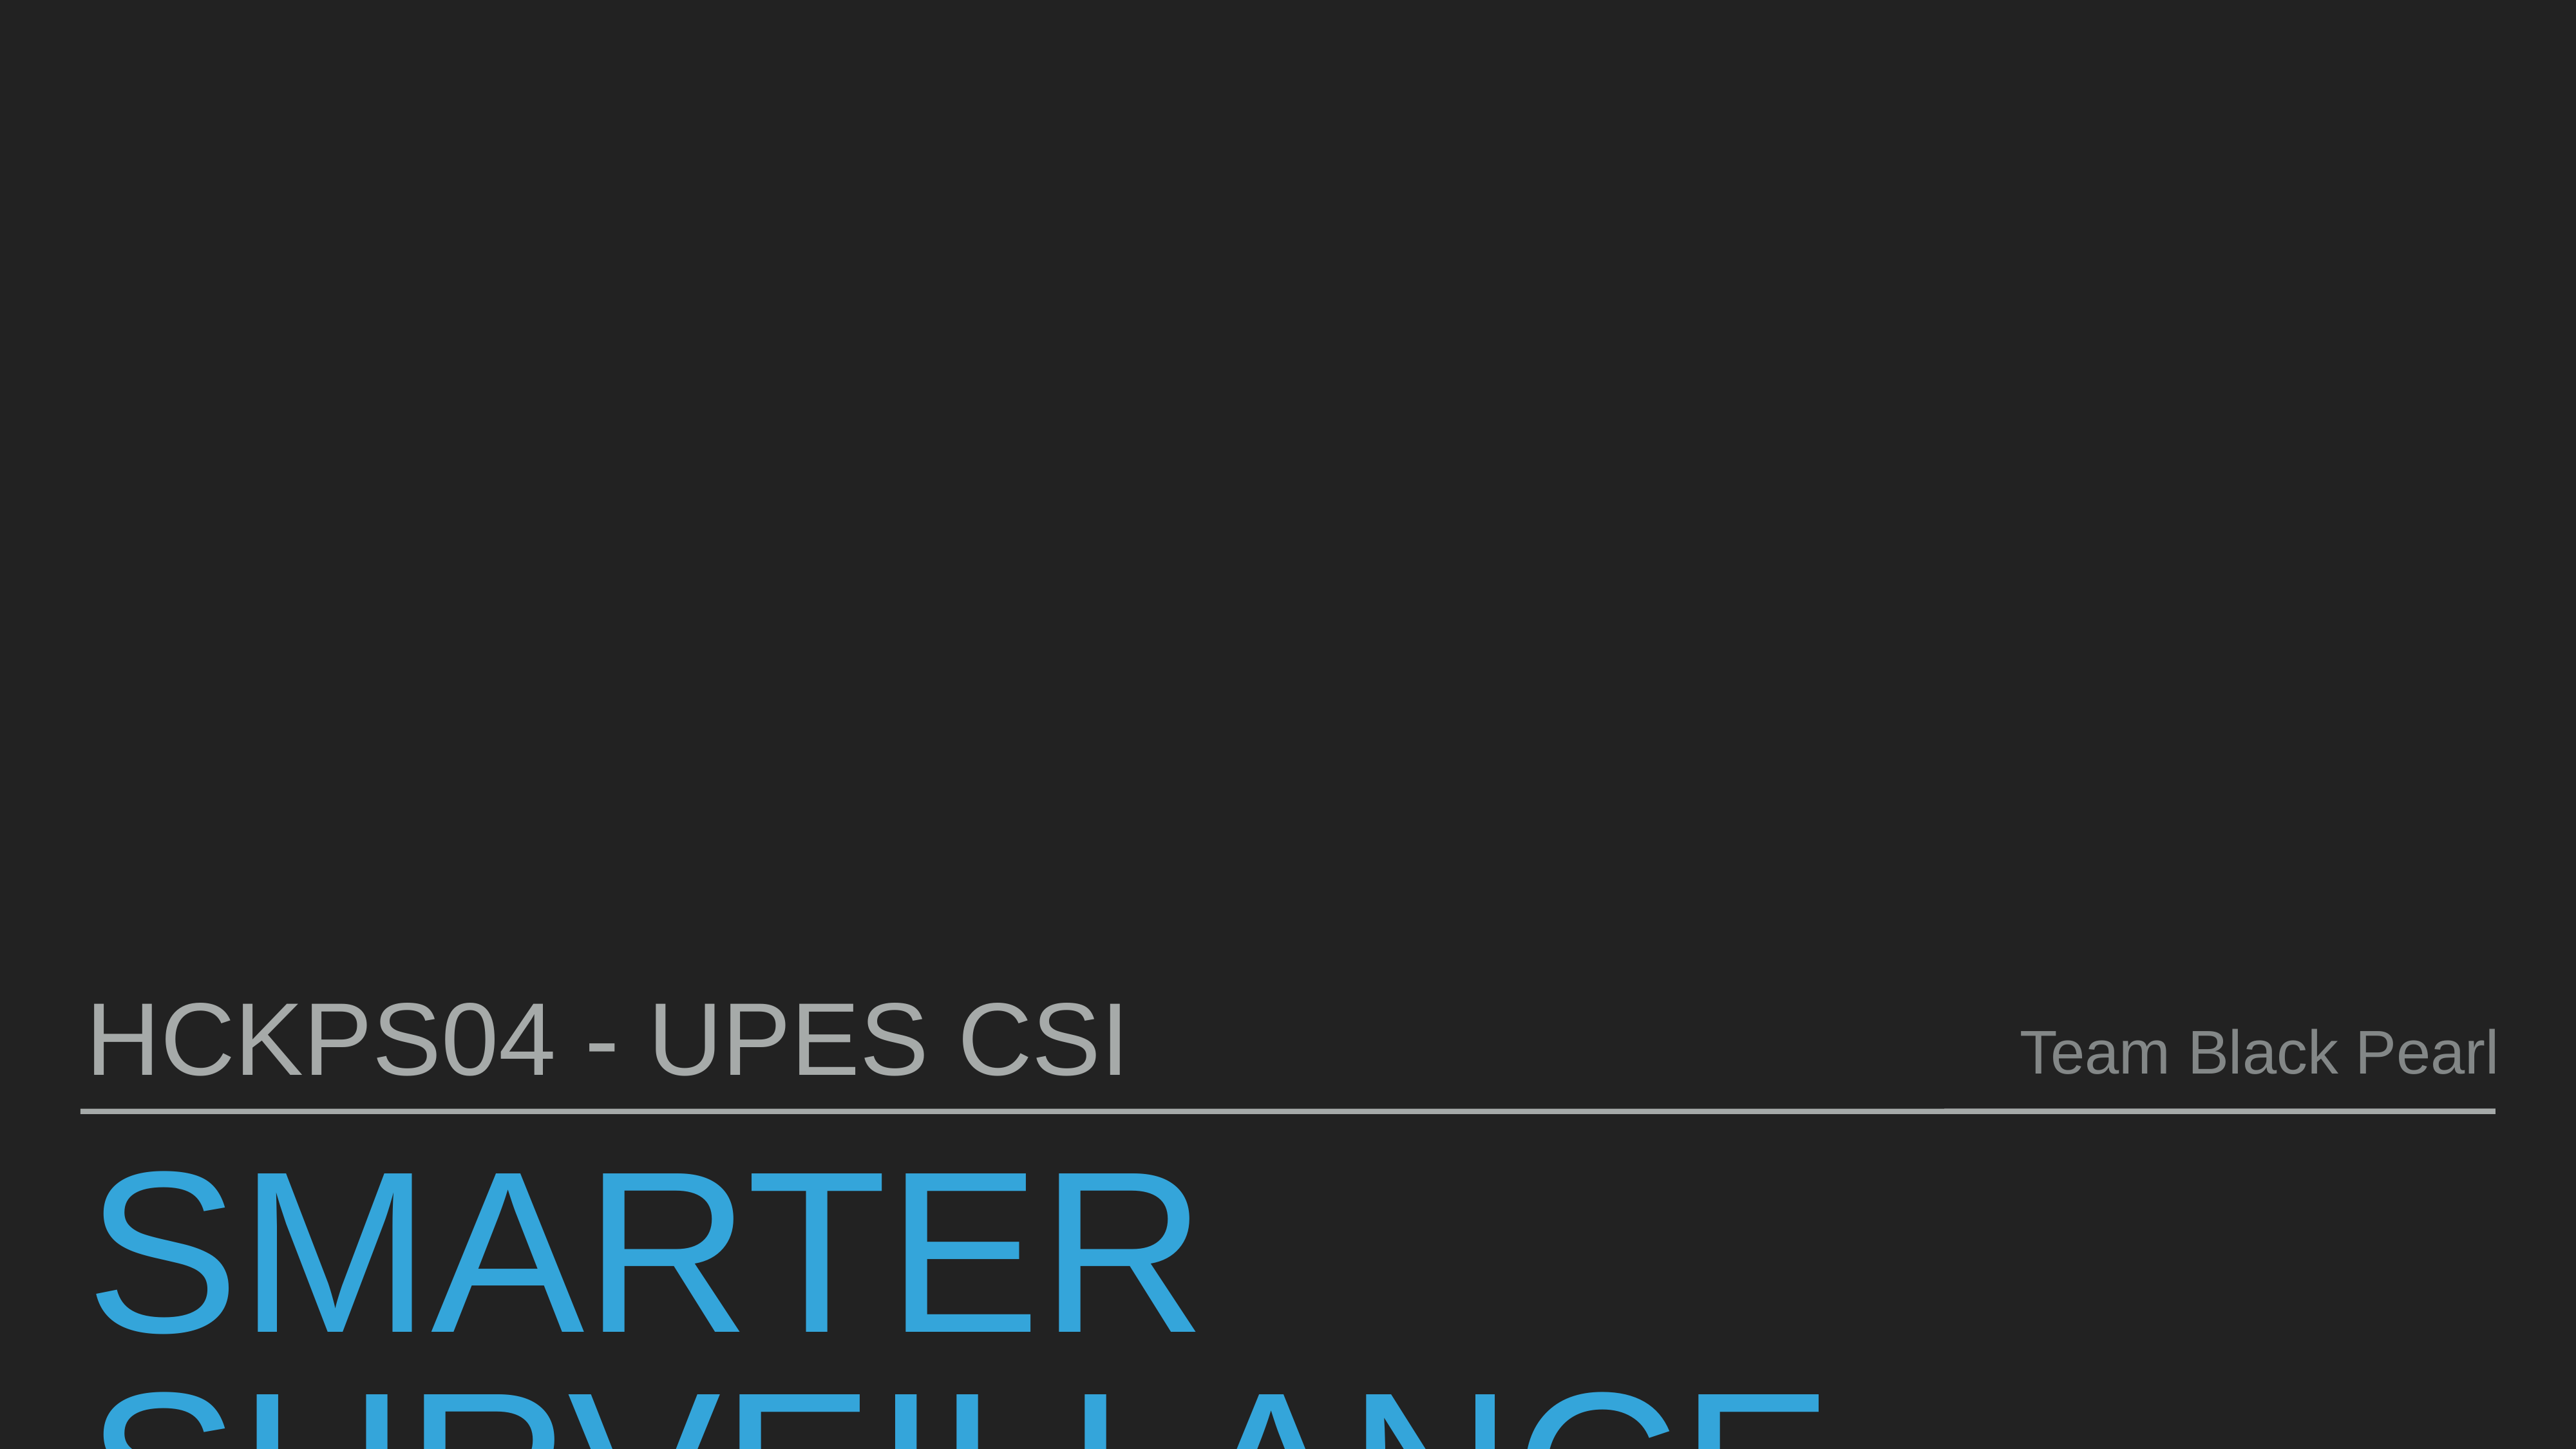

HCKPS04 - UPES CSI
Team Black Pearl
# smarter Surveillance System